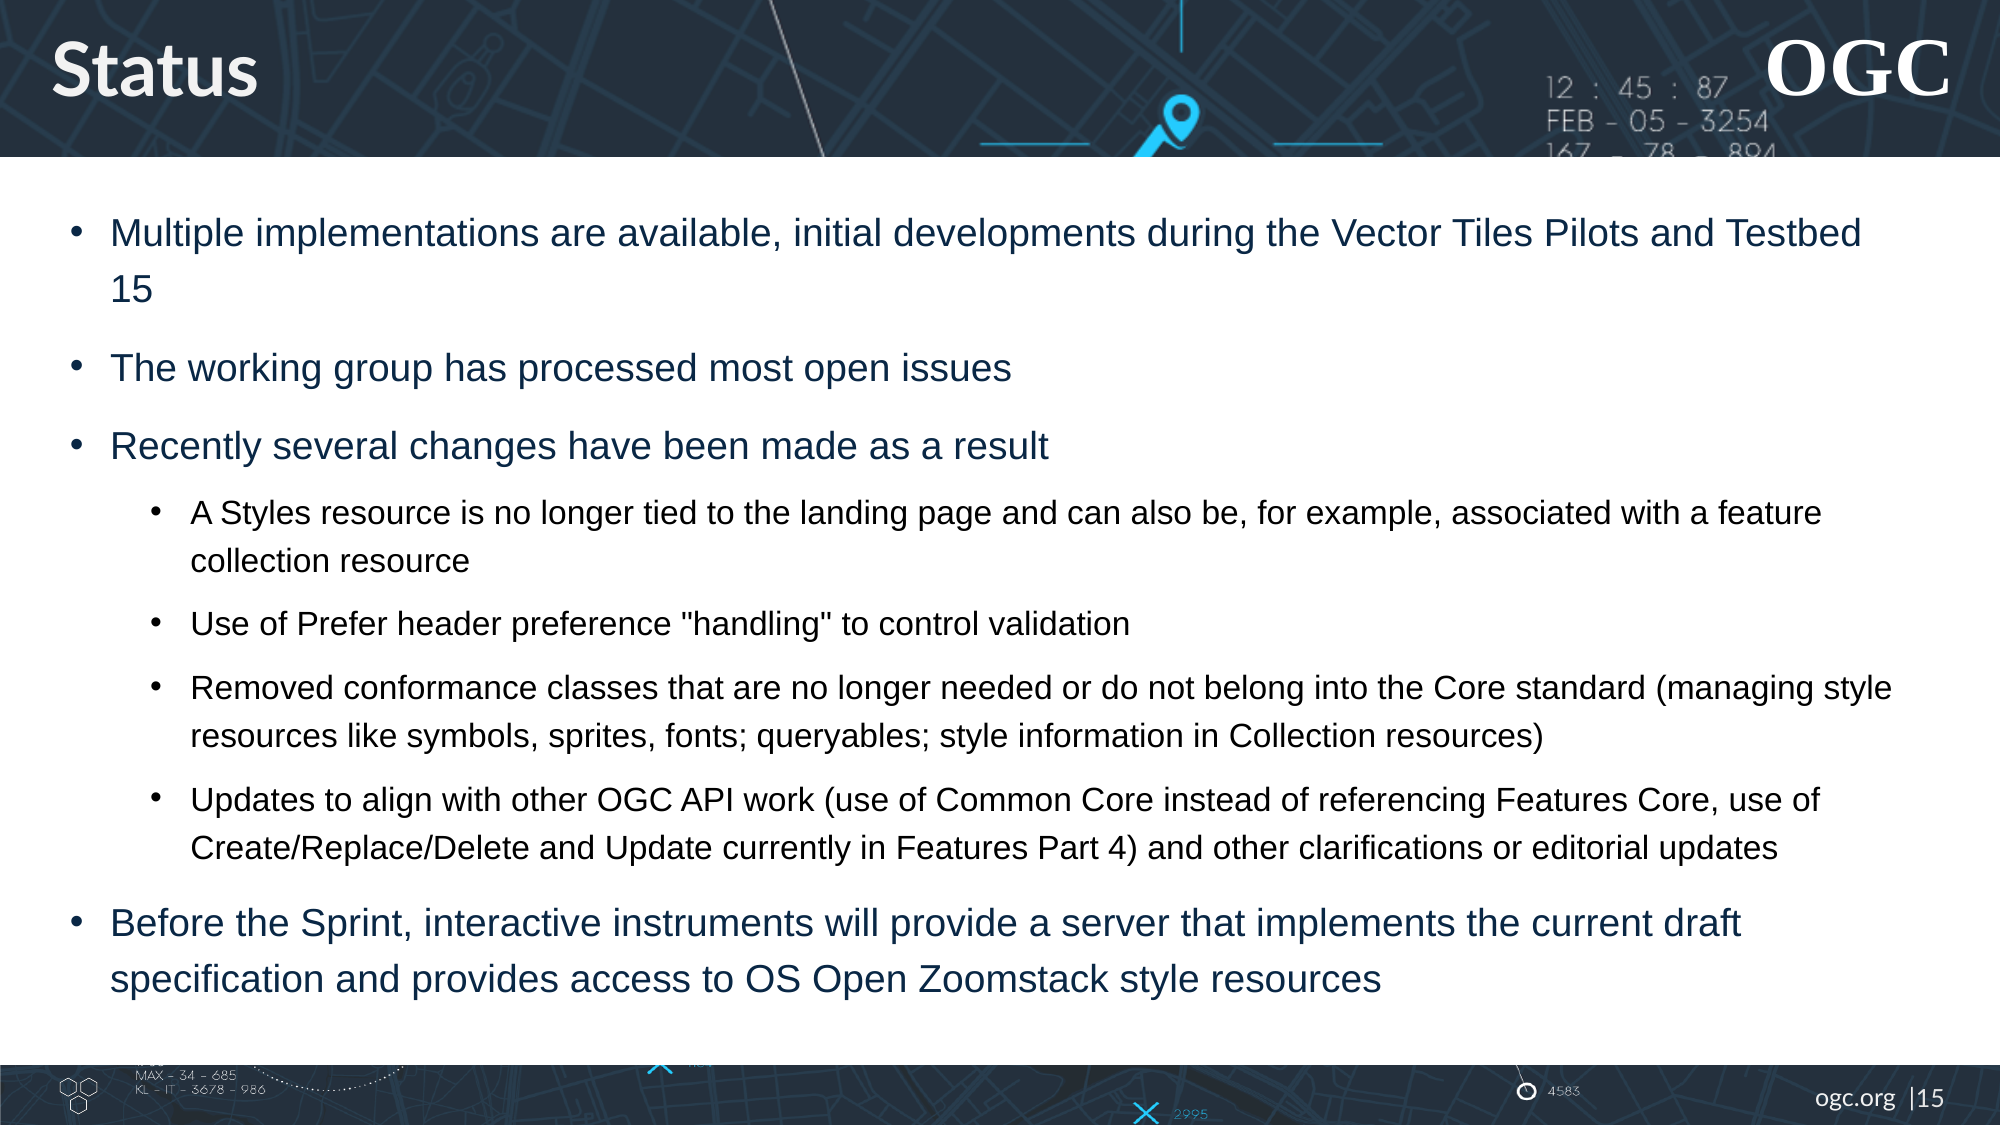

# Status
Multiple implementations are available, initial developments during the Vector Tiles Pilots and Testbed 15
The working group has processed most open issues
Recently several changes have been made as a result
A Styles resource is no longer tied to the landing page and can also be, for example, associated with a feature collection resource
Use of Prefer header preference "handling" to control validation
Removed conformance classes that are no longer needed or do not belong into the Core standard (managing style resources like symbols, sprites, fonts; queryables; style information in Collection resources)
Updates to align with other OGC API work (use of Common Core instead of referencing Features Core, use of Create/Replace/Delete and Update currently in Features Part 4) and other clarifications or editorial updates
Before the Sprint, interactive instruments will provide a server that implements the current draft specification and provides access to OS Open Zoomstack style resources
15